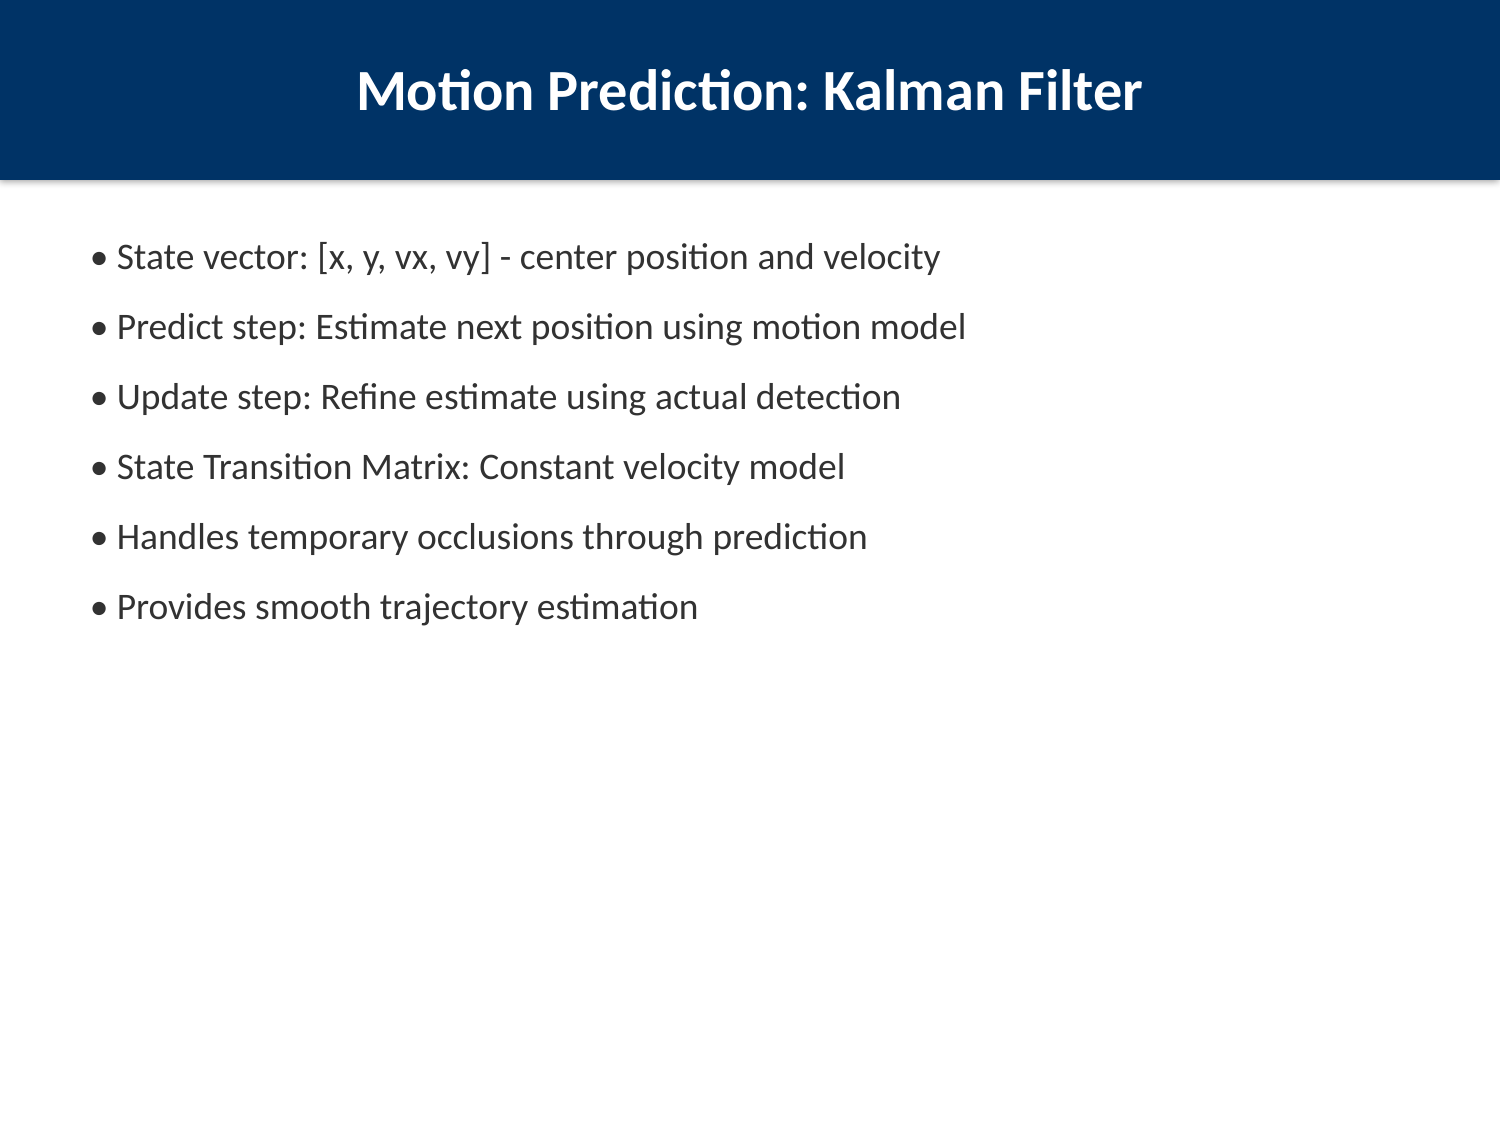

Motion Prediction: Kalman Filter
• State vector: [x, y, vx, vy] - center position and velocity
• Predict step: Estimate next position using motion model
• Update step: Refine estimate using actual detection
• State Transition Matrix: Constant velocity model
• Handles temporary occlusions through prediction
• Provides smooth trajectory estimation